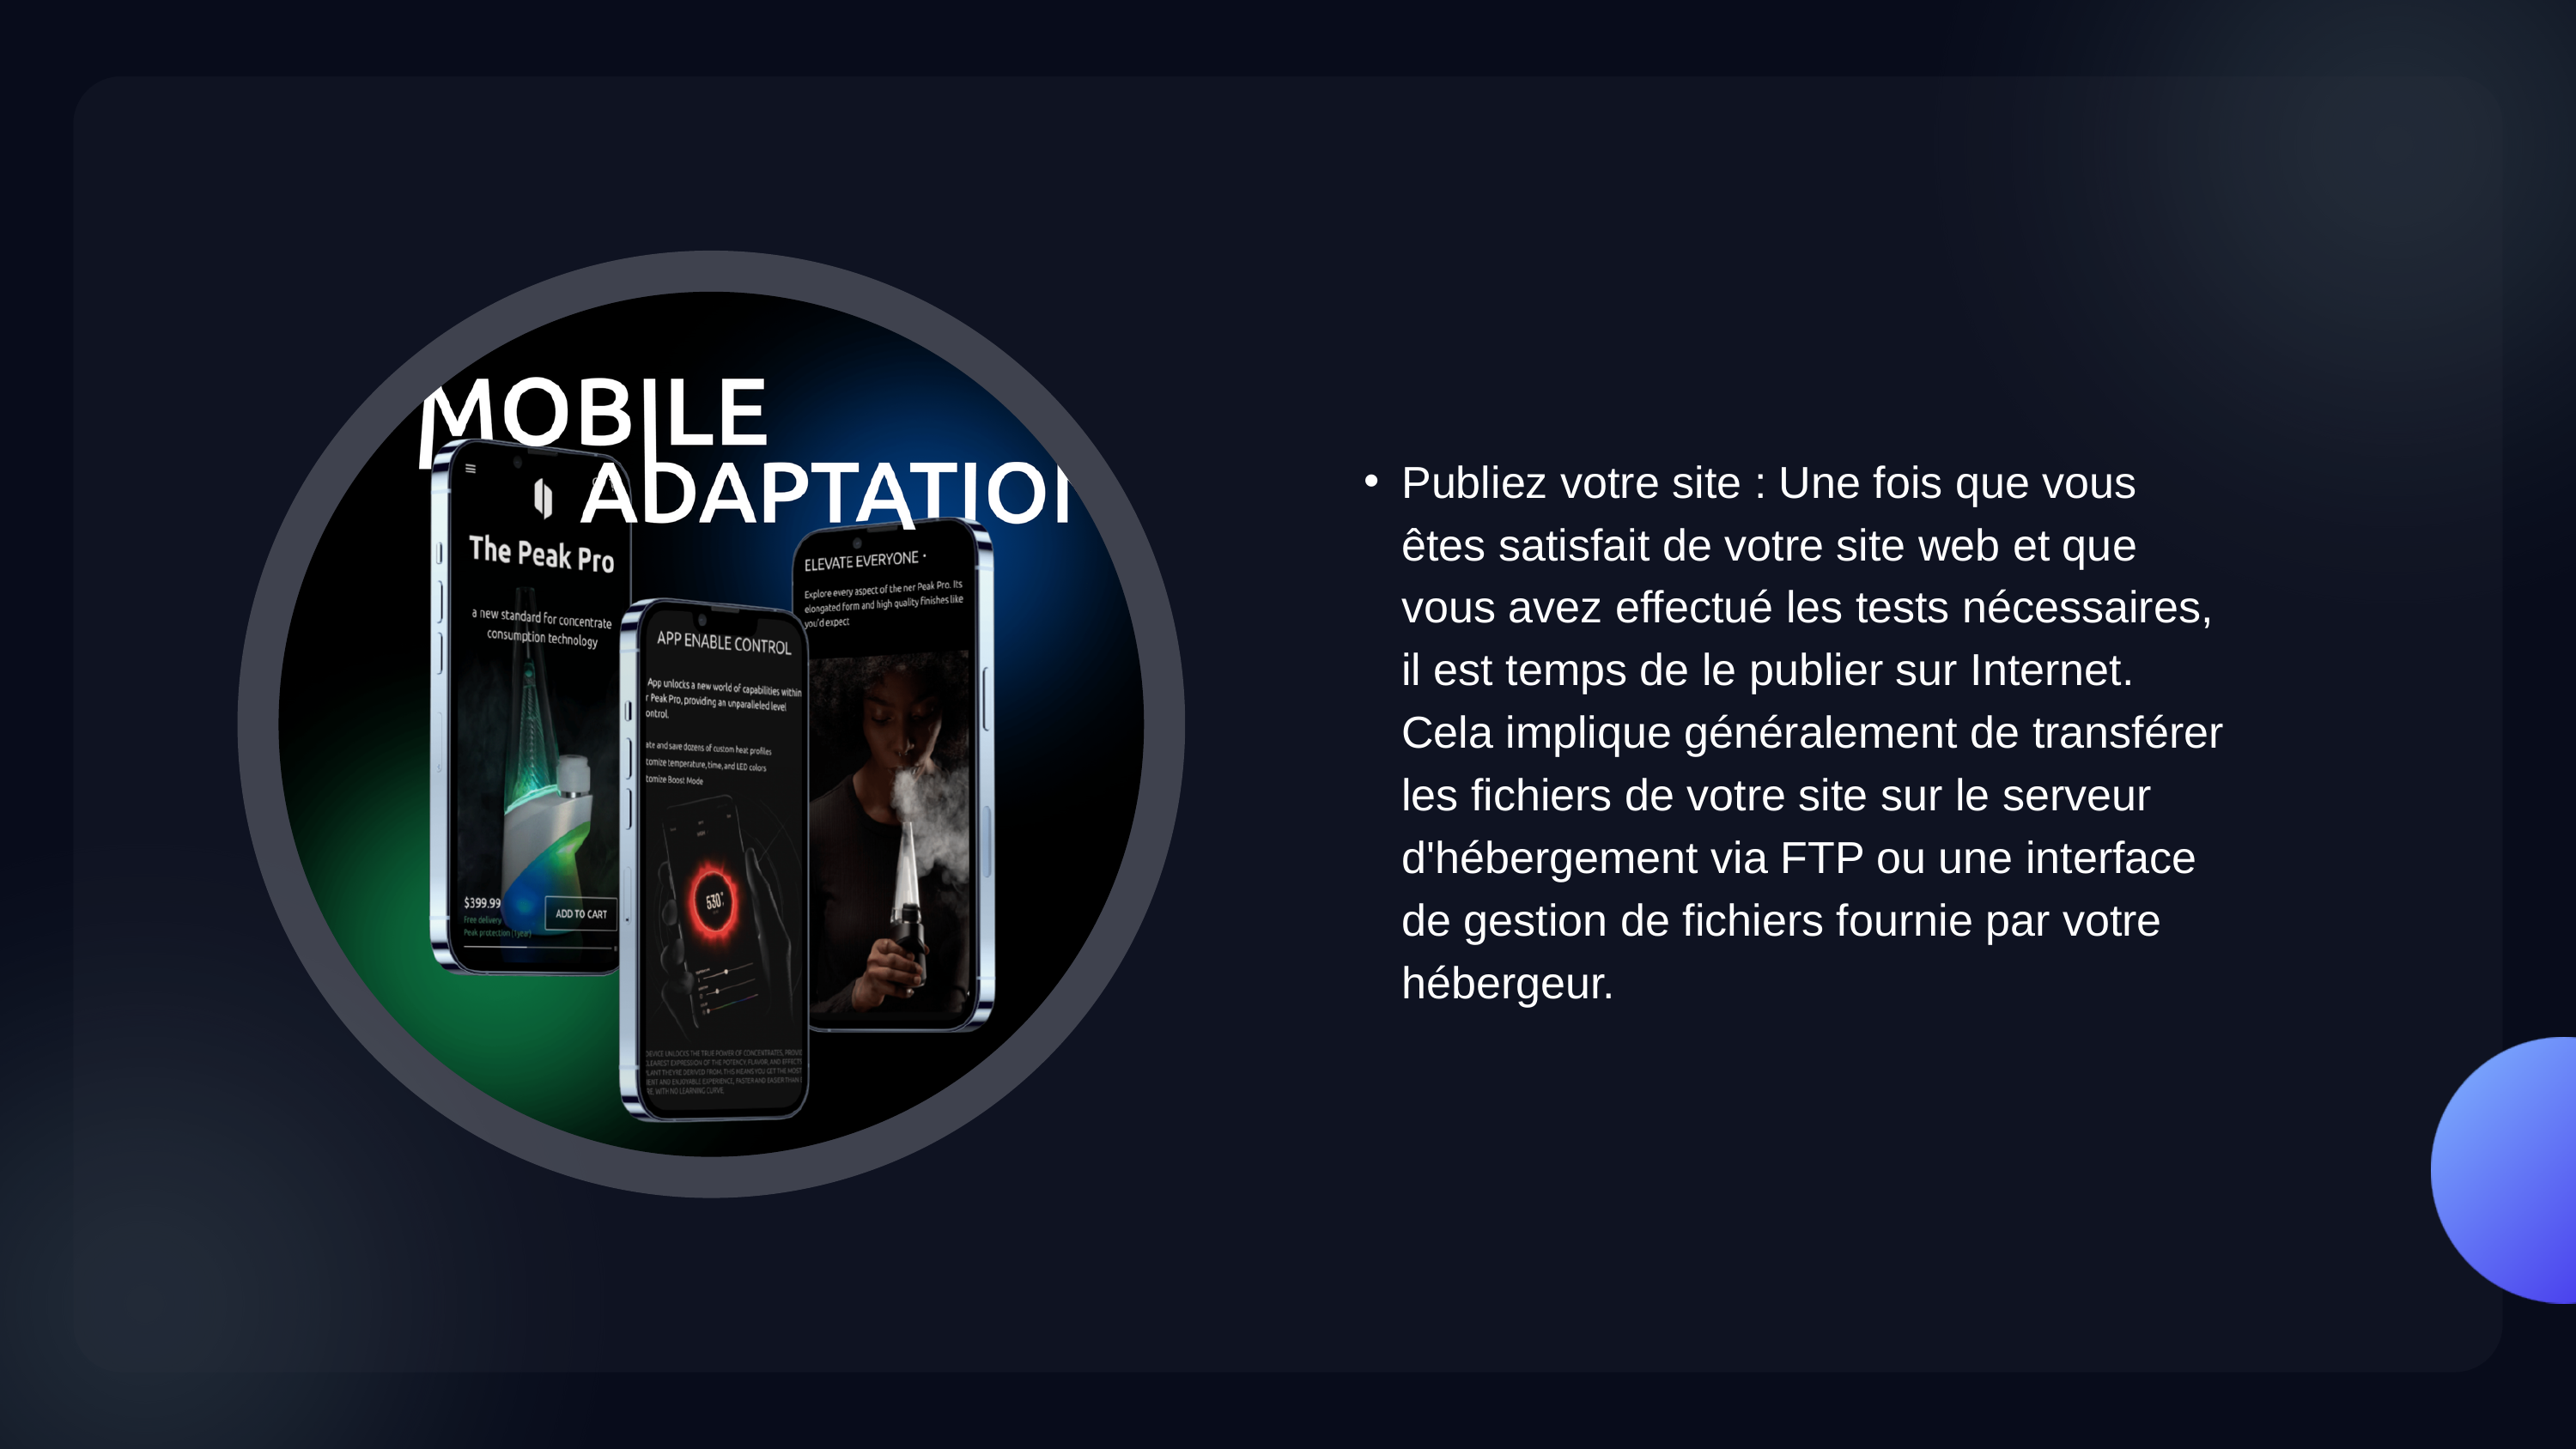

Publiez votre site : Une fois que vous êtes satisfait de votre site web et que vous avez effectué les tests nécessaires, il est temps de le publier sur Internet. Cela implique généralement de transférer les fichiers de votre site sur le serveur d'hébergement via FTP ou une interface de gestion de fichiers fournie par votre hébergeur.